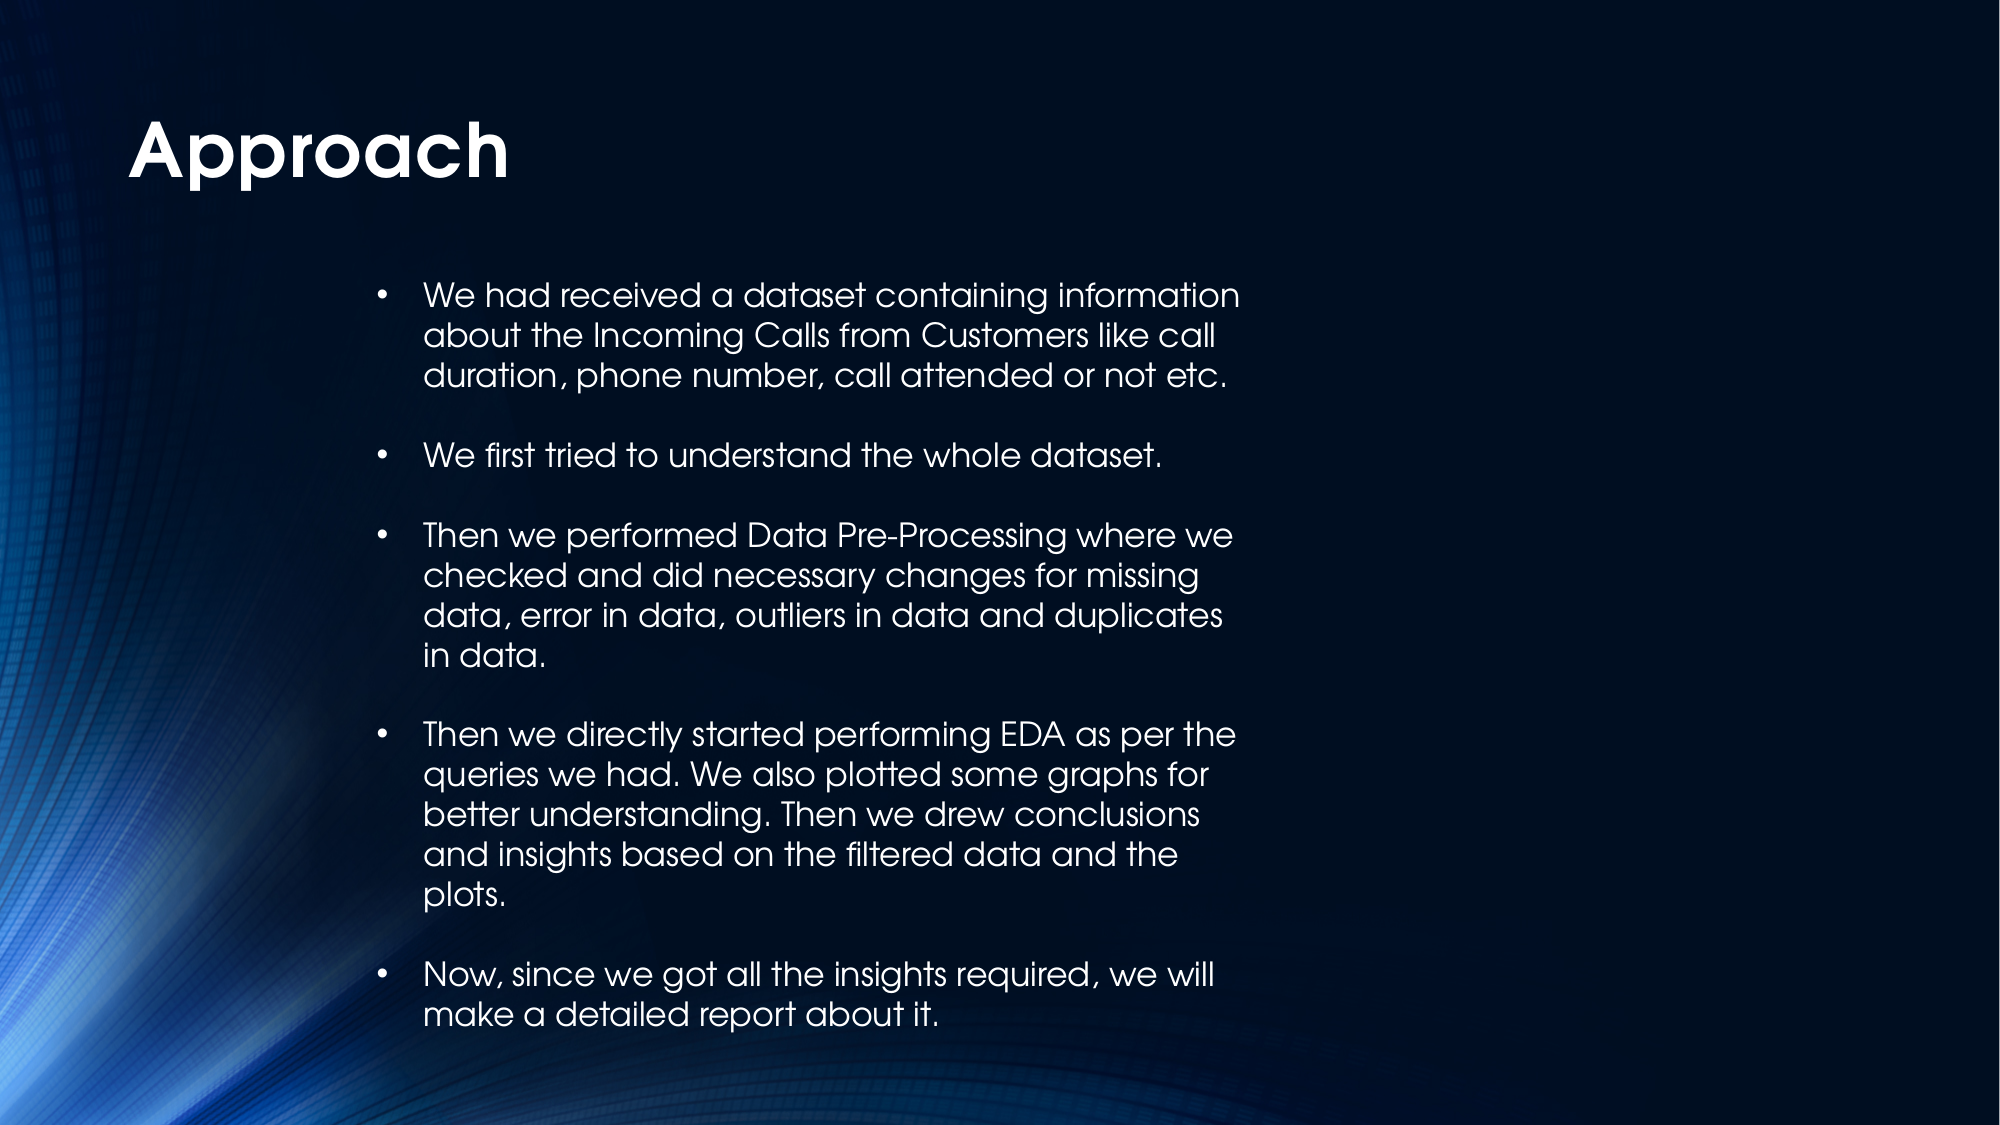

# Approach
We had received a dataset containing information about the Incoming Calls from Customers like call duration, phone number, call attended or not etc.

We first tried to understand the whole dataset.

Then we performed Data Pre-Processing where we checked and did necessary changes for missing data, error in data, outliers in data and duplicates in data.

Then we directly started performing EDA as per the queries we had. We also plotted some graphs for better understanding. Then we drew conclusions and insights based on the filtered data and the plots.

Now, since we got all the insights required, we will make a detailed report about it.